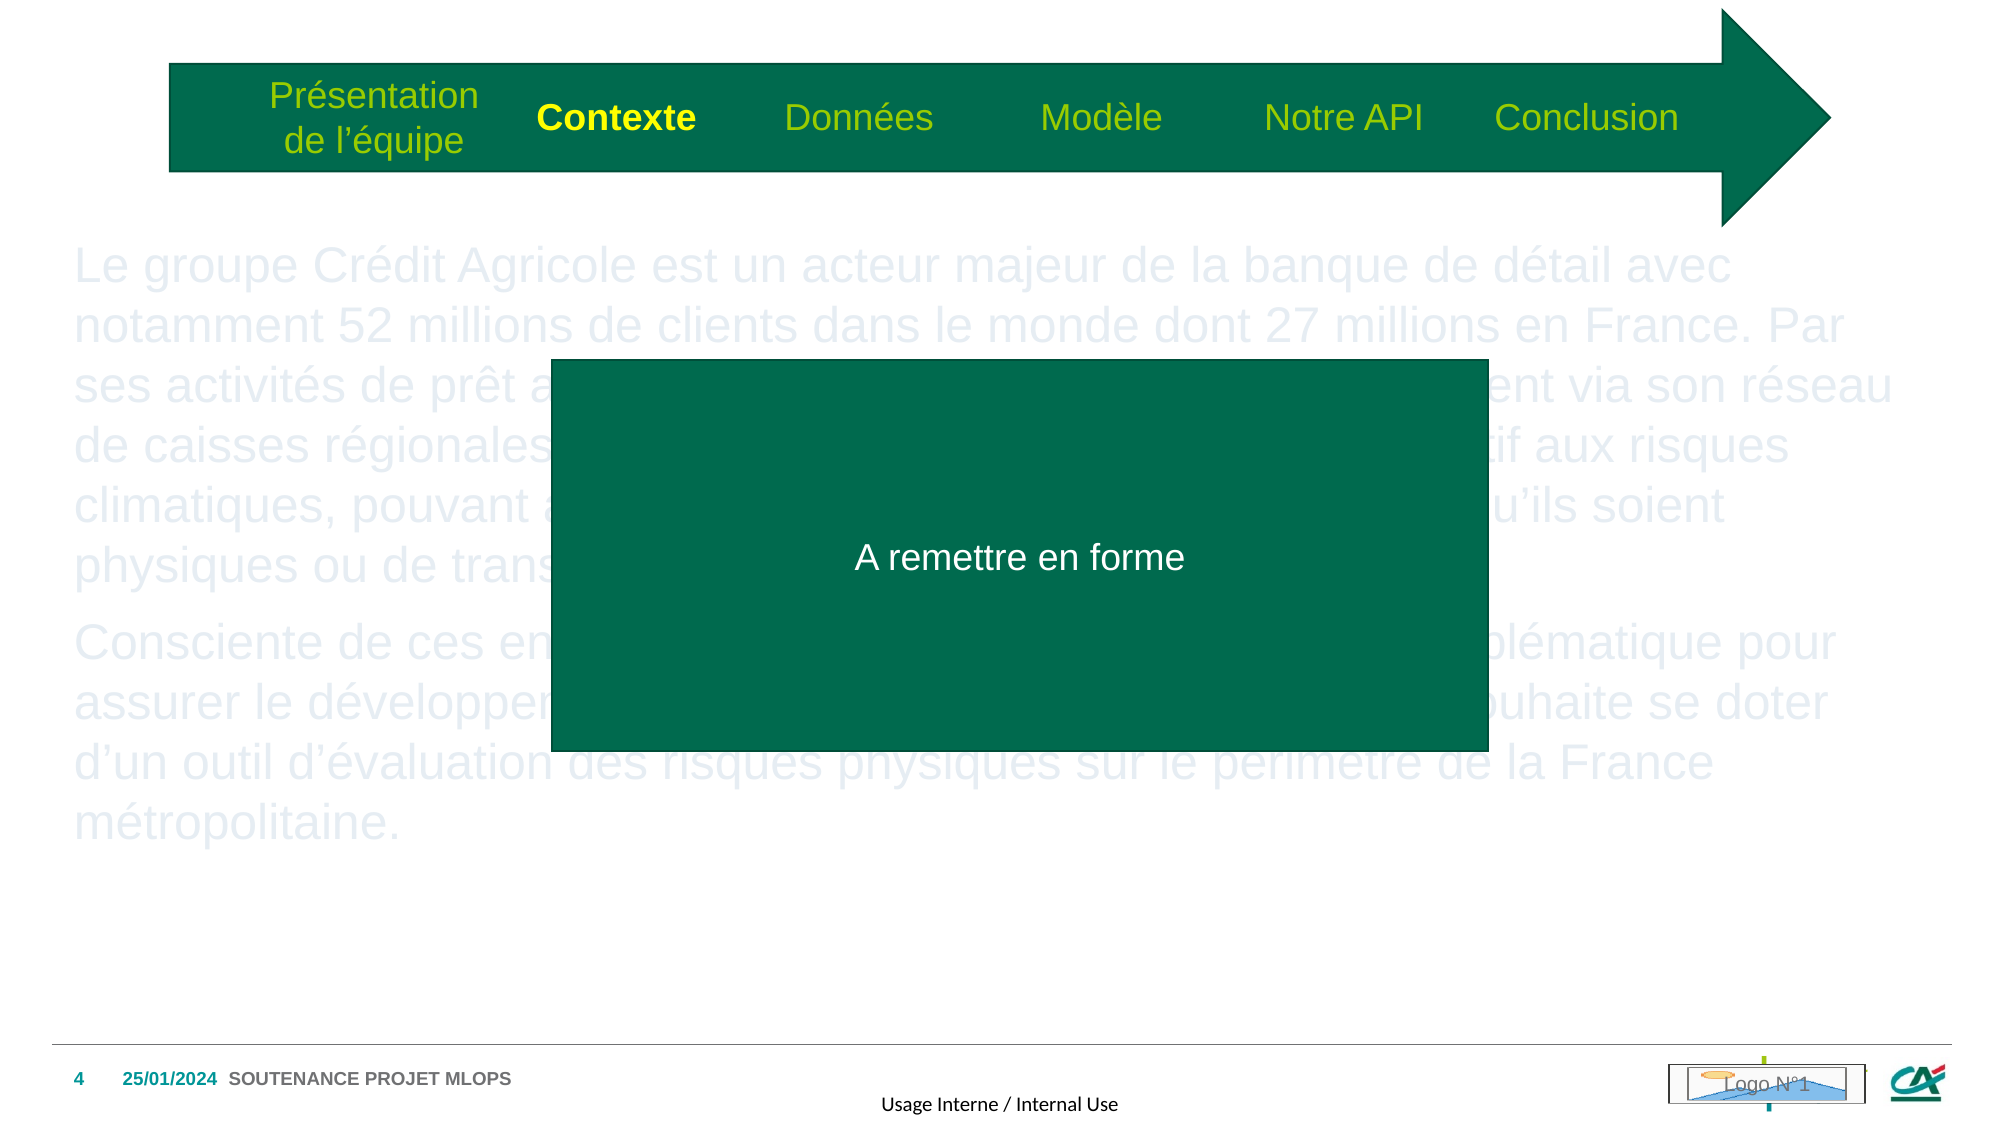

Présentation de l’équipe
Conclusion
Contexte
Données
Modèle
Notre API
#
Le groupe Crédit Agricole est un acteur majeur de la banque de détail avec notamment 52 millions de clients dans le monde dont 27 millions en France. Par ses activités de prêt aux particuliers et aux entreprises, notamment via son réseau de caisses régionales, Crédit Agricole est particulièrement attentif aux risques climatiques, pouvant affecter sa clientèle et ses biens propres, qu’ils soient physiques ou de transition.
Consciente de ces enjeux et de la nécessité d’intégrer cette problématique pour assurer le développement durable de ses activités, le Groupe souhaite se doter d’un outil d’évaluation des risques physiques sur le périmètre de la France métropolitaine.

A remettre en forme
4
25/01/2024
Soutenance projet MLOPS